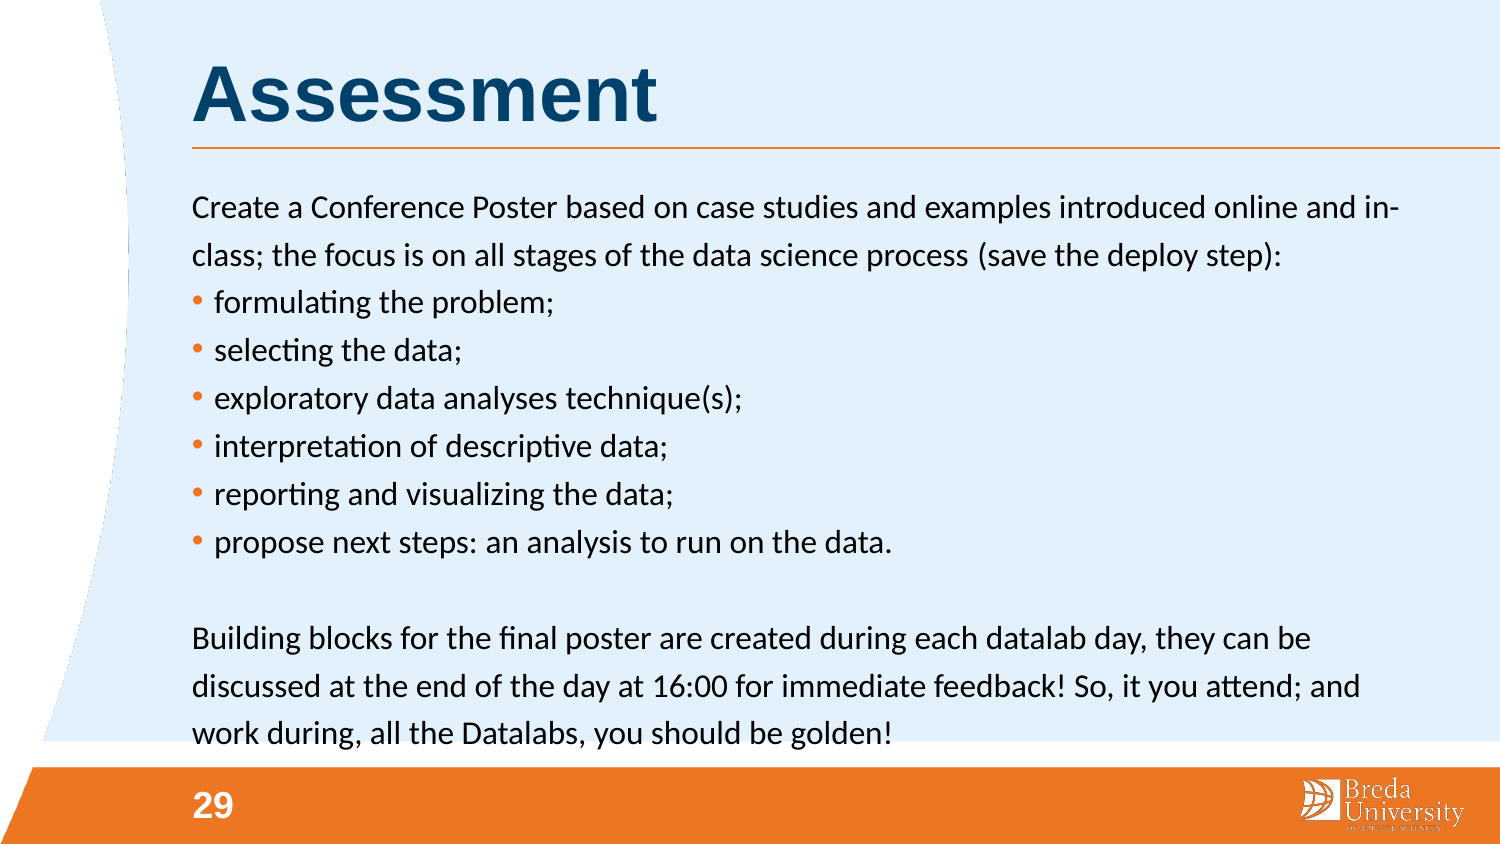

# Assessment
Create a Conference Poster based on case studies and examples introduced online and in-class; the focus is on all stages of the data science process (save the deploy step):
formulating the problem;
selecting the data;
exploratory data analyses technique(s);
interpretation of descriptive data;
reporting and visualizing the data;
propose next steps: an analysis to run on the data.

Building blocks for the final poster are created during each datalab day, they can be discussed at the end of the day at 16:00 for immediate feedback! So, it you attend; and work during, all the Datalabs, you should be golden!
29